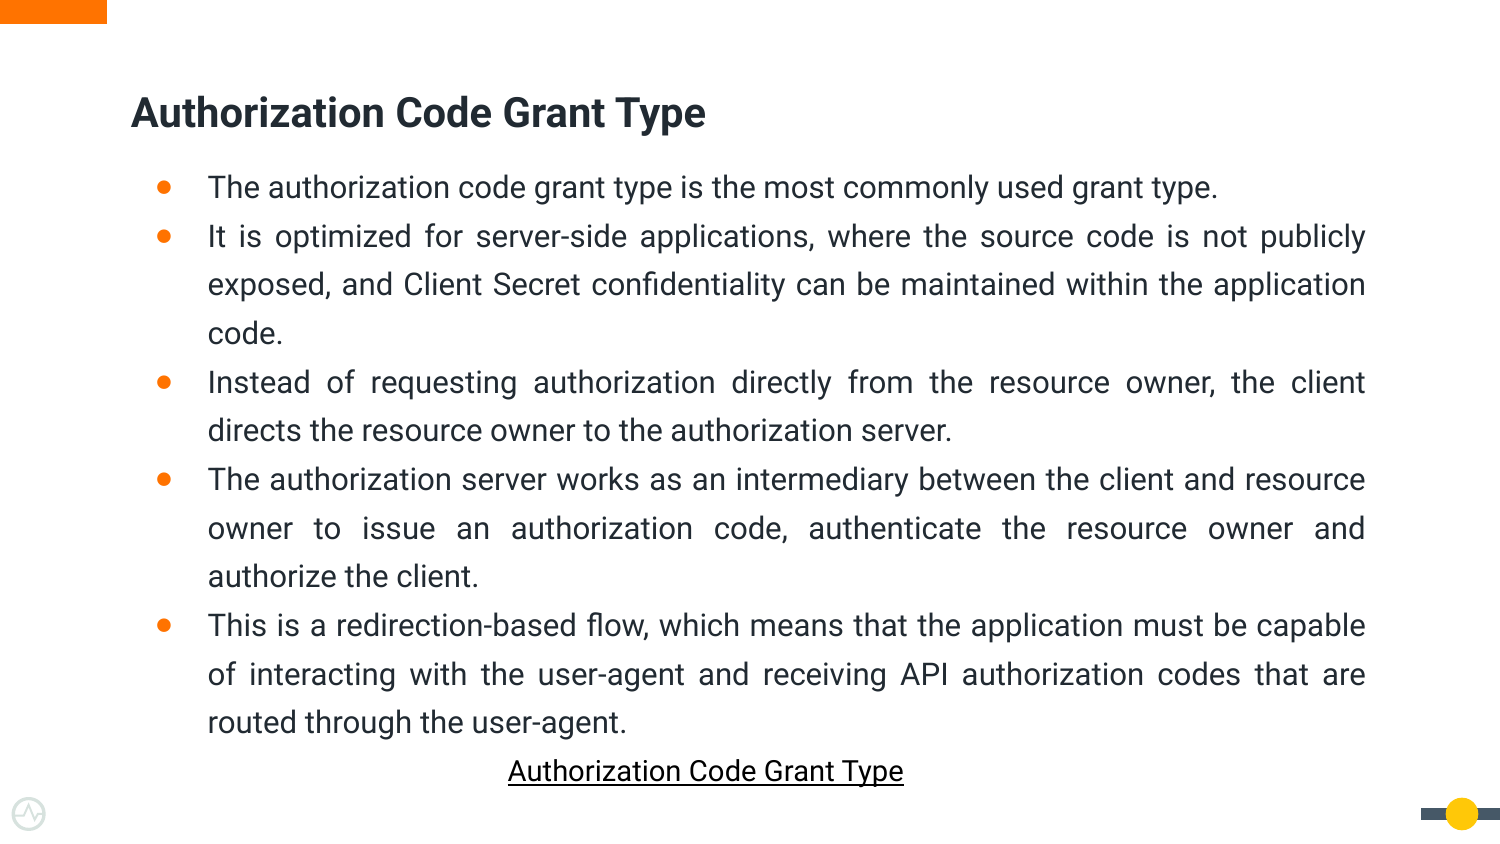

# Authorization Code Grant Type
The authorization code grant type is the most commonly used grant type.
It is optimized for server-side applications, where the source code is not publicly exposed, and Client Secret confidentiality can be maintained within the application code.
Instead of requesting authorization directly from the resource owner, the client directs the resource owner to the authorization server.
The authorization server works as an intermediary between the client and resource owner to issue an authorization code, authenticate the resource owner and authorize the client.
This is a redirection-based flow, which means that the application must be capable of interacting with the user-agent and receiving API authorization codes that are routed through the user-agent.
Authorization Code Grant Type